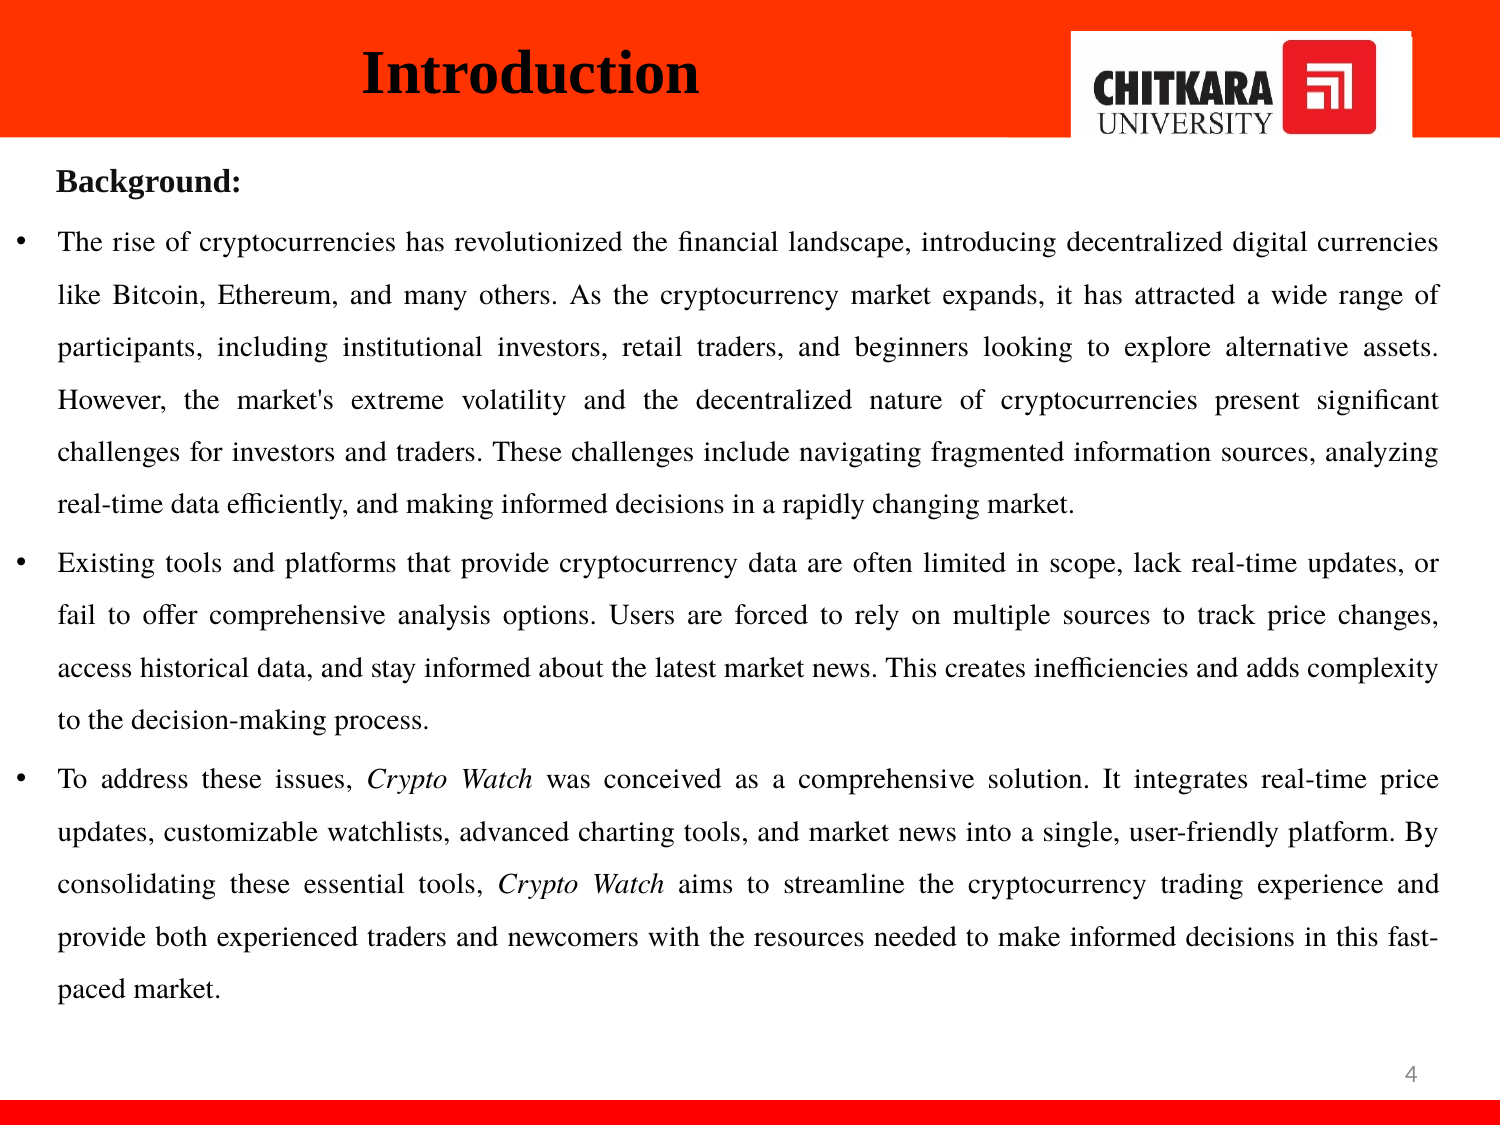

# Introduction
       Background:
The rise of cryptocurrencies has revolutionized the financial landscape, introducing decentralized digital currencies like Bitcoin, Ethereum, and many others. As the cryptocurrency market expands, it has attracted a wide range of participants, including institutional investors, retail traders, and beginners looking to explore alternative assets. However, the market's extreme volatility and the decentralized nature of cryptocurrencies present significant challenges for investors and traders. These challenges include navigating fragmented information sources, analyzing real-time data efficiently, and making informed decisions in a rapidly changing market.
Existing tools and platforms that provide cryptocurrency data are often limited in scope, lack real-time updates, or fail to offer comprehensive analysis options. Users are forced to rely on multiple sources to track price changes, access historical data, and stay informed about the latest market news. This creates inefficiencies and adds complexity to the decision-making process.
To address these issues, Crypto Watch was conceived as a comprehensive solution. It integrates real-time price updates, customizable watchlists, advanced charting tools, and market news into a single, user-friendly platform. By consolidating these essential tools, Crypto Watch aims to streamline the cryptocurrency trading experience and provide both experienced traders and newcomers with the resources needed to make informed decisions in this fast-paced market.

4